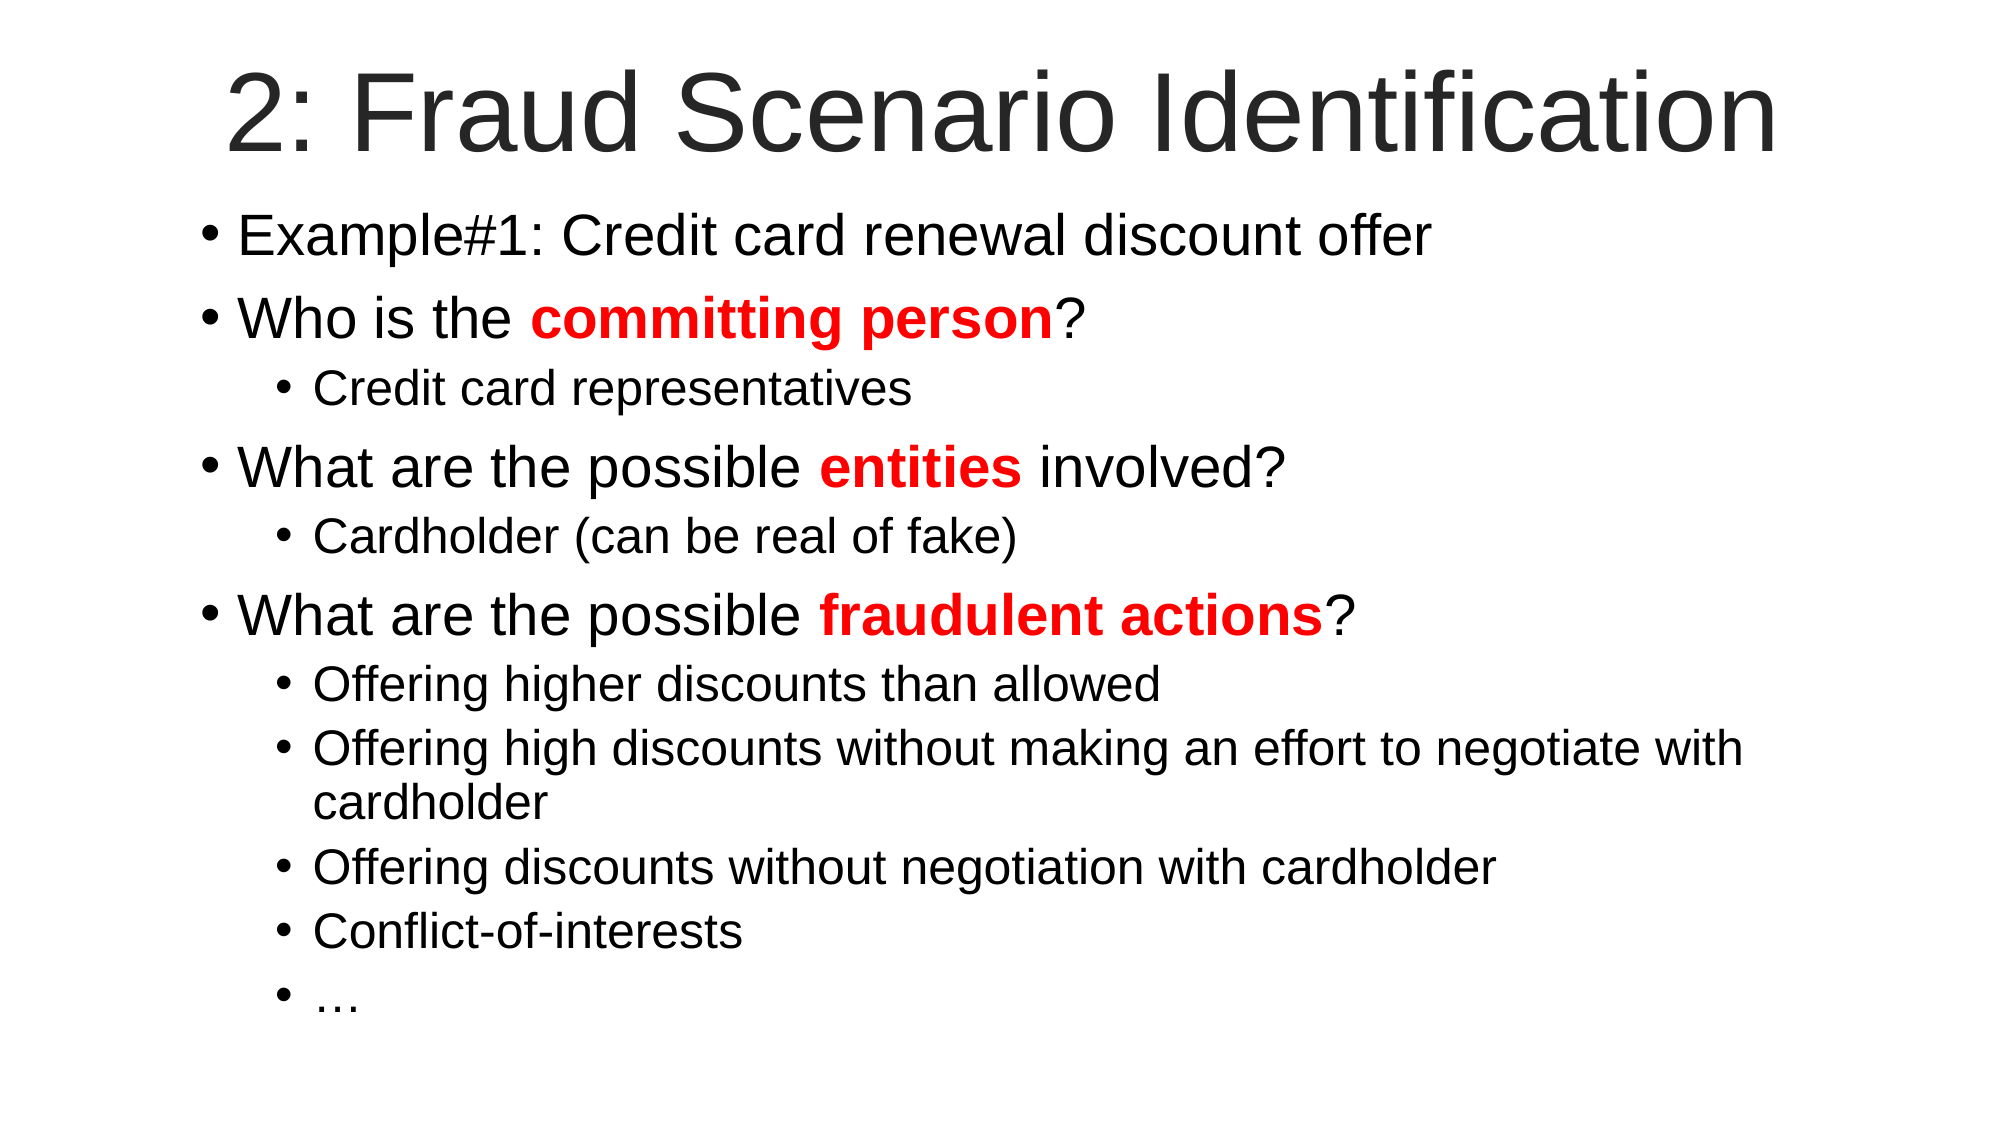

2: Fraud Scenario Identification
Example#1: Credit card renewal discount offer
Who is the committing person?
Credit card representatives
What are the possible entities involved?
Cardholder (can be real of fake)
What are the possible fraudulent actions?
Offering higher discounts than allowed
Offering high discounts without making an effort to negotiate with cardholder
Offering discounts without negotiation with cardholder
Conflict-of-interests
…